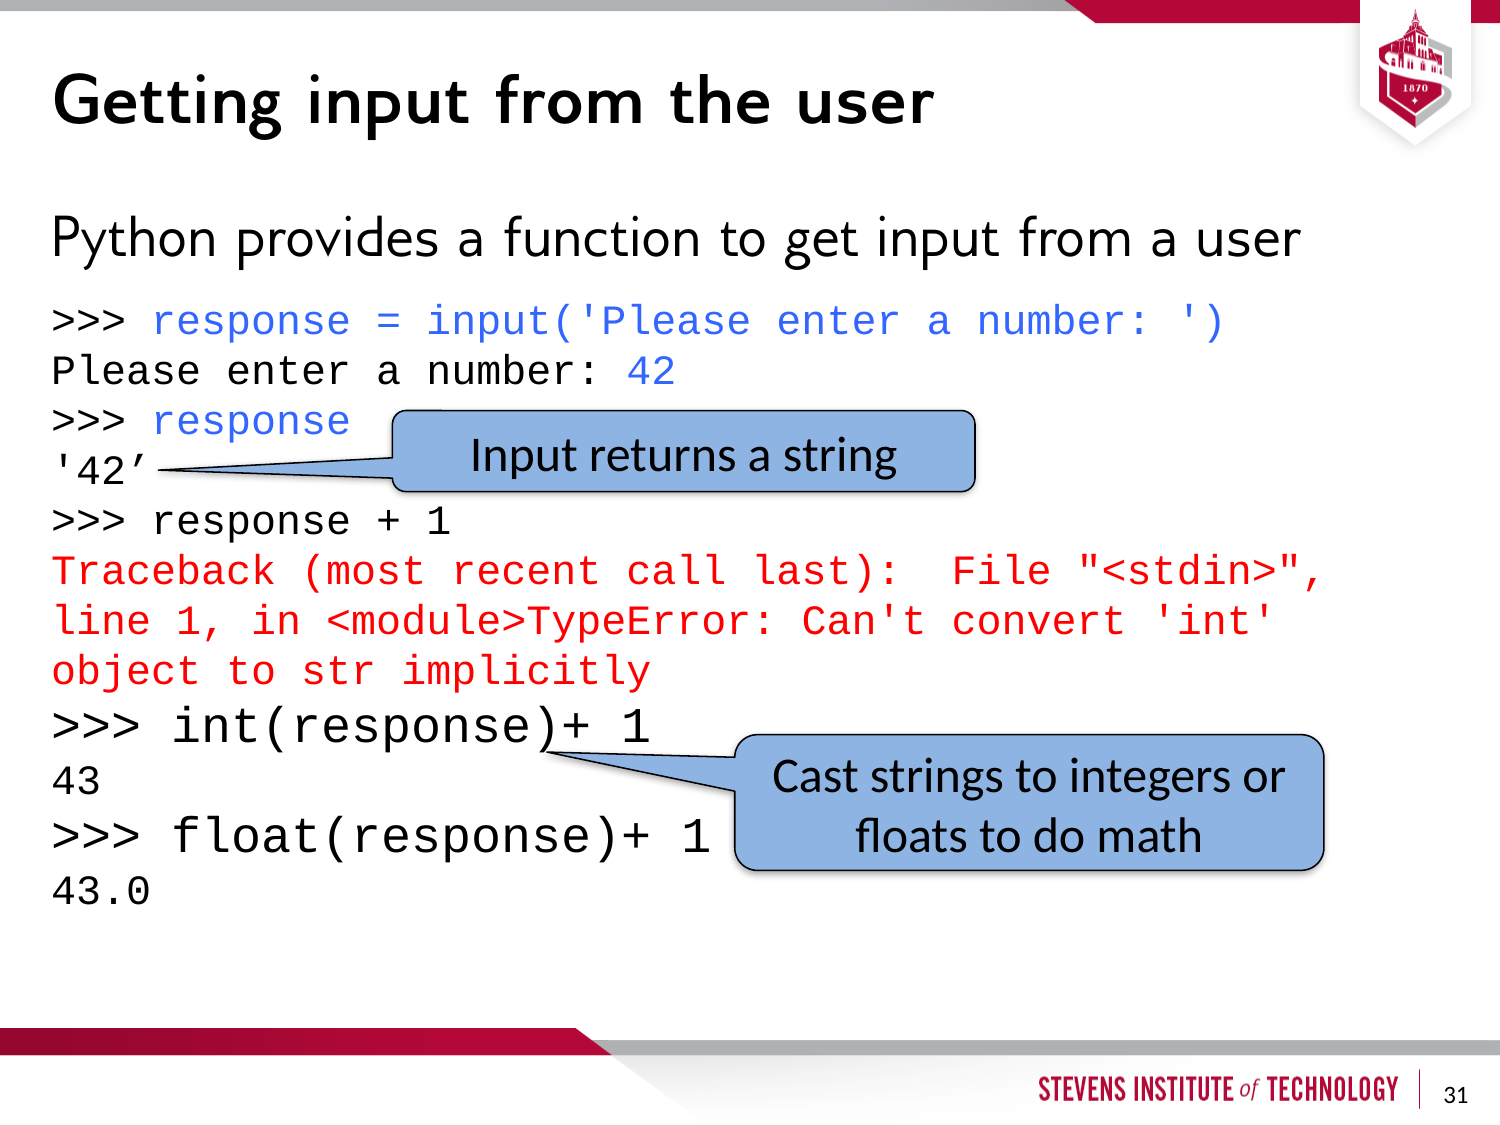

# Getting input from the user
Python provides a function to get input from a user
>>> response = input('Please enter a number: ')
Please enter a number: 42
>>> response
'42’
>>> response + 1
Traceback (most recent call last):  File "<stdin>", line 1, in <module>TypeError: Can't convert 'int' object to str implicitly
>>> int(response)+ 1
43
>>> float(response)+ 1
43.0

Input returns a string
Cast strings to integers or floats to do math
31